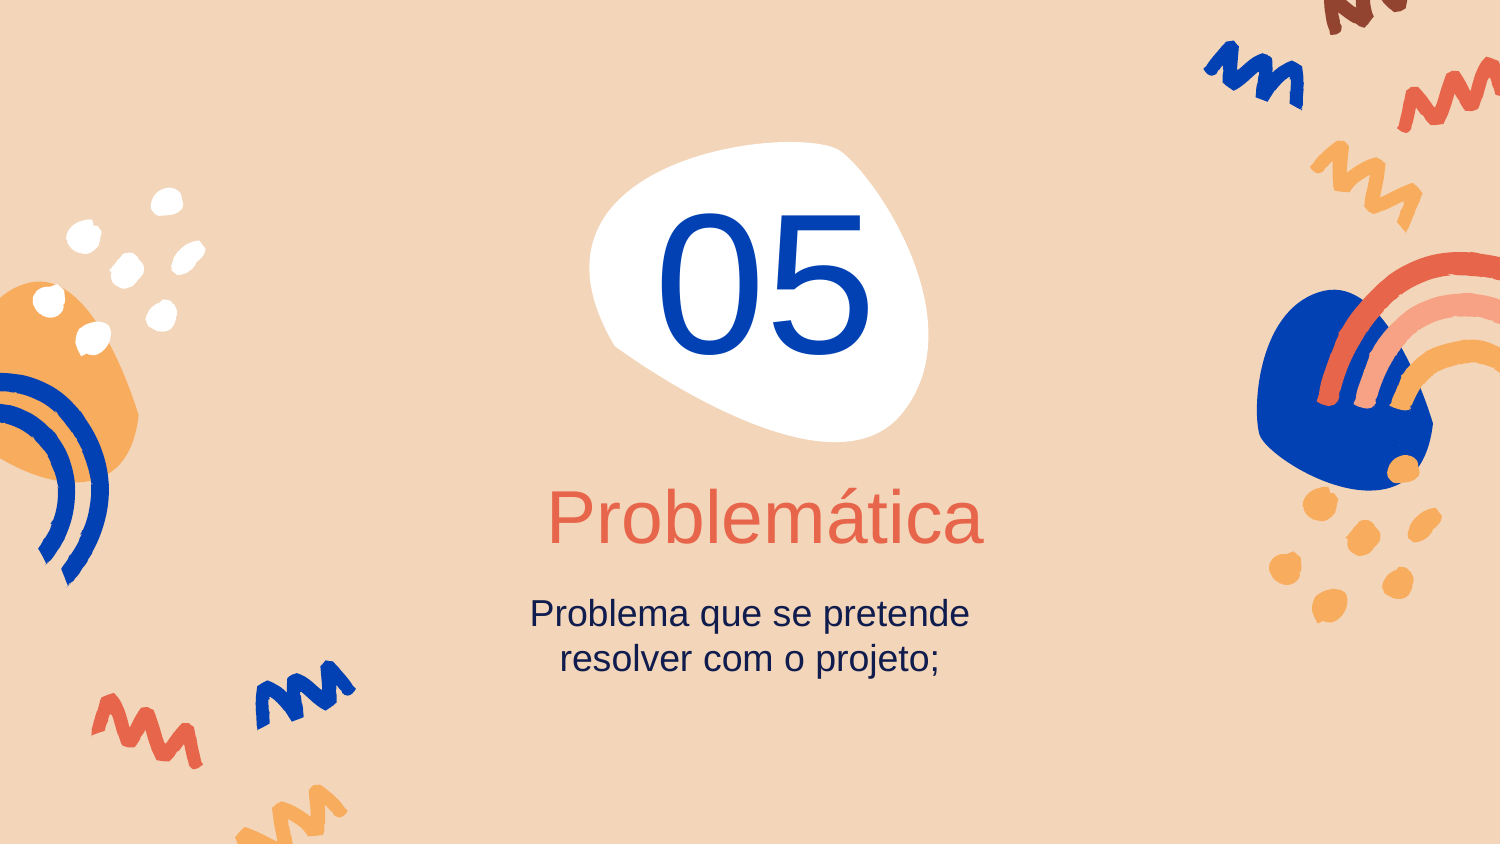

05
# Problemática
Problema que se pretende resolver com o projeto;